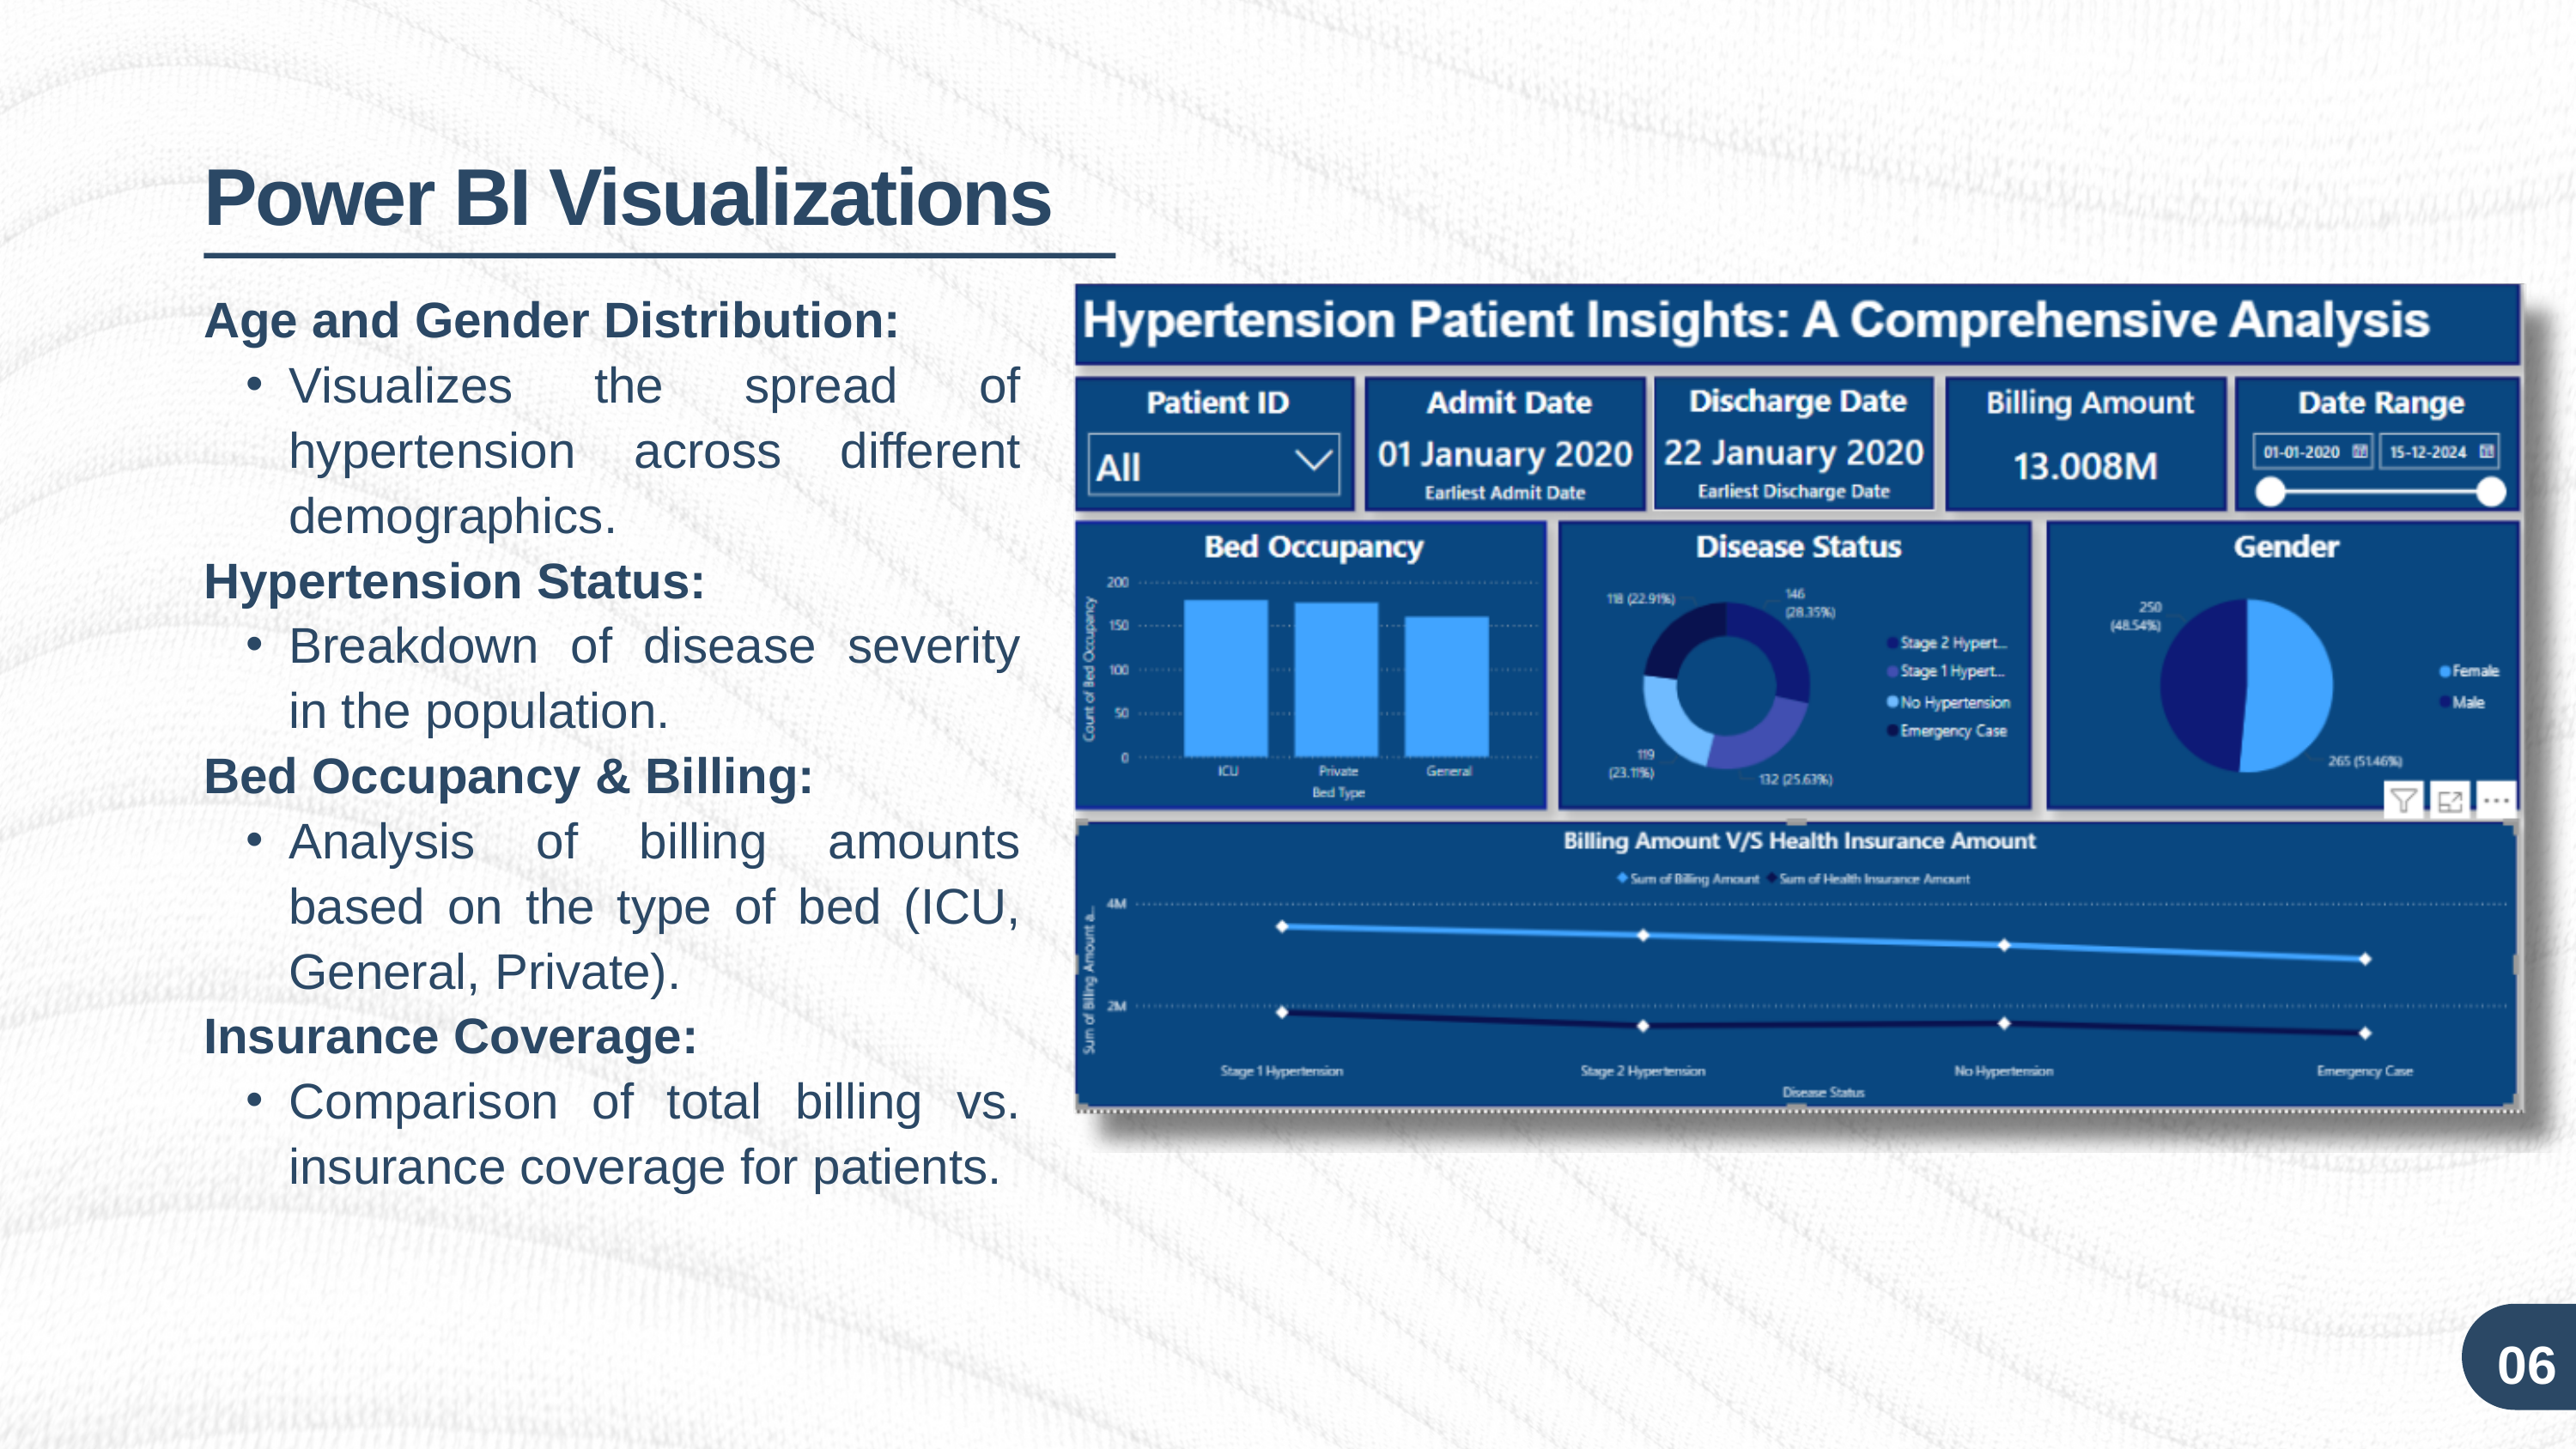

Power BI Visualizations

Age and Gender Distribution:
Visualizes the spread of hypertension across different demographics.
Hypertension Status:
Breakdown of disease severity in the population.
Bed Occupancy & Billing:
Analysis of billing amounts based on the type of bed (ICU, General, Private).
Insurance Coverage:
Comparison of total billing vs. insurance coverage for patients.

06